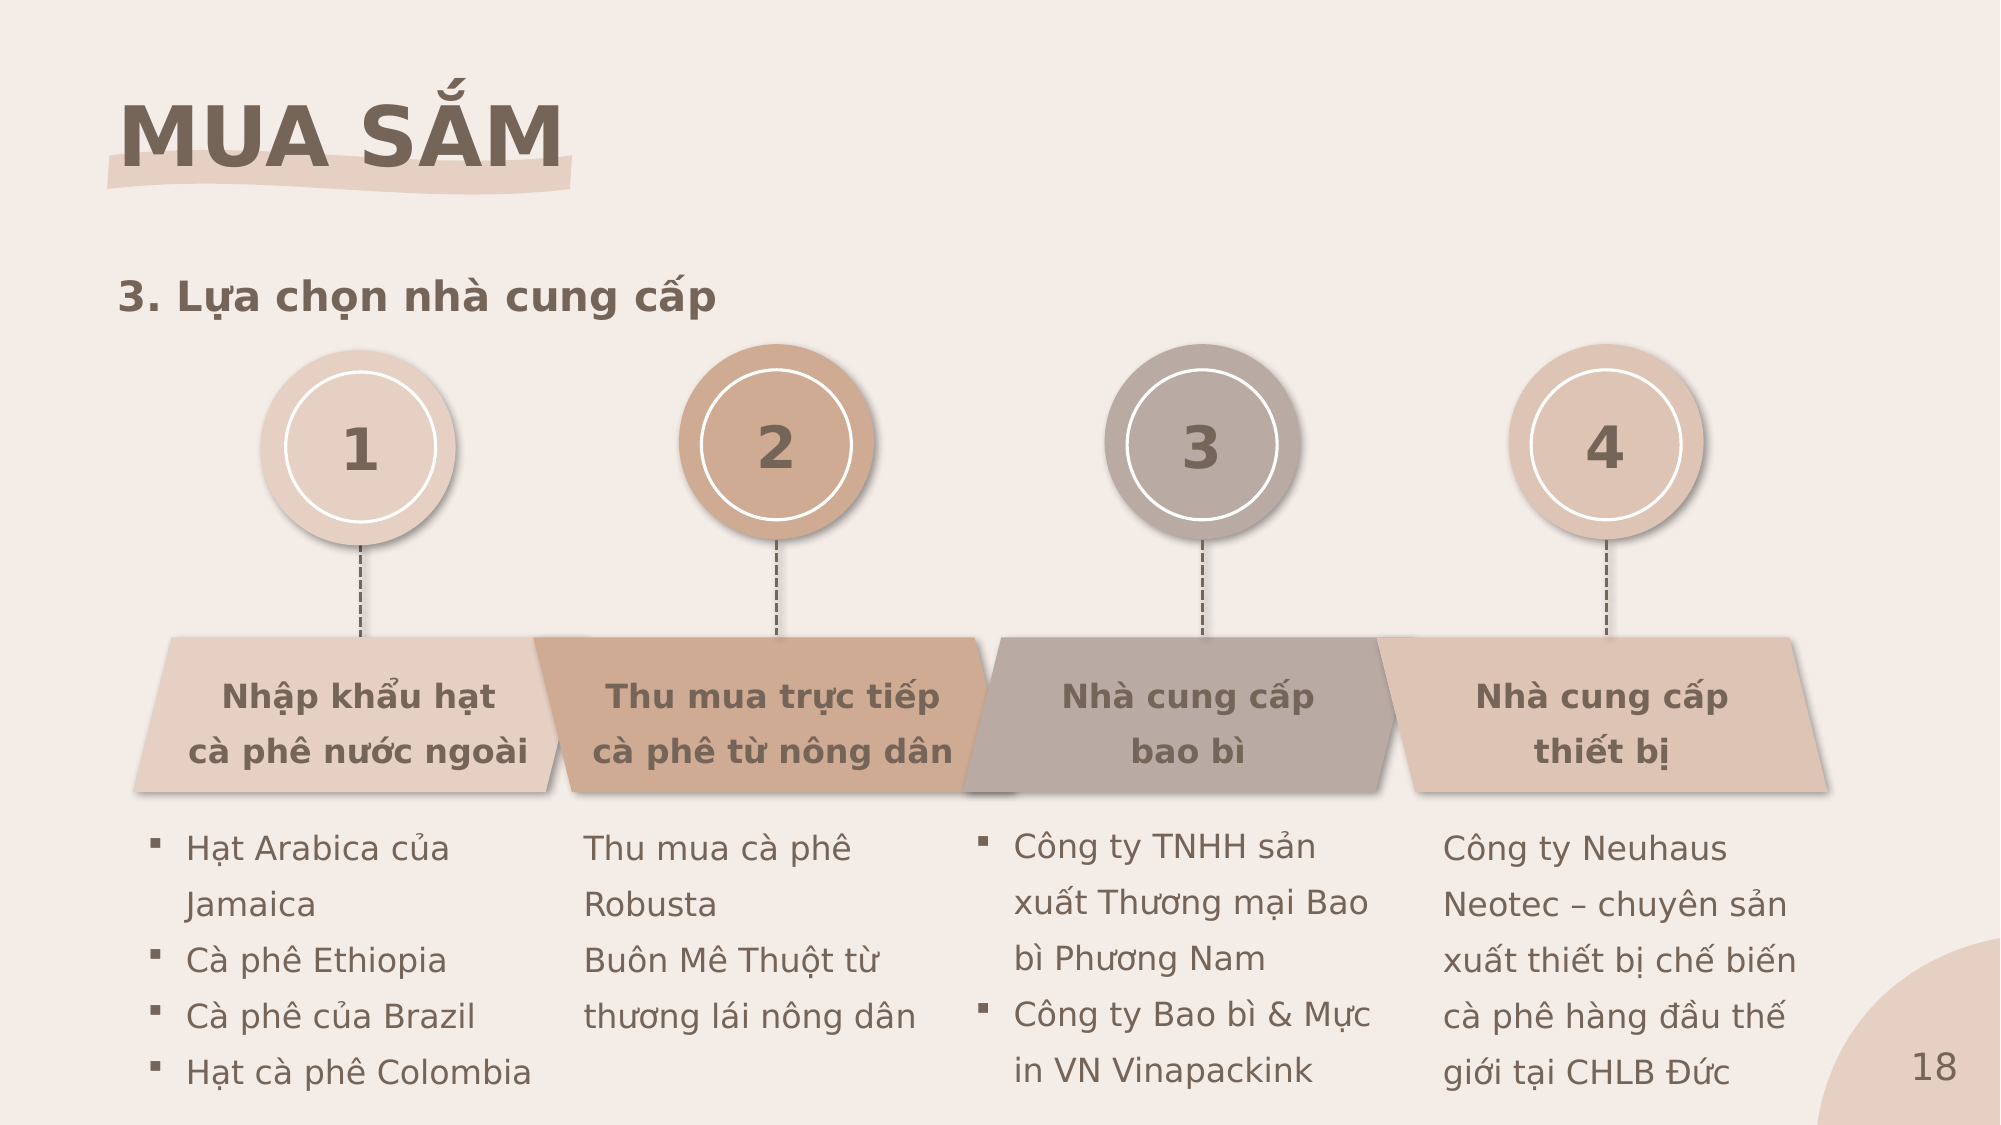

MUA SẮM

3. Lựa chọn nhà cung cấp

2

3

4

1
Nhập khẩu hạt
cà phê nước ngoài
Thu mua trực tiếp
cà phê từ nông dân
Nhà cung cấp
bao bì
Nhà cung cấp
thiết bị
Công ty TNHH sản xuất Thương mại Bao bì Phương Nam
Công ty Bao bì & Mực in VN Vinapackink
Hạt Arabica của Jamaica
Cà phê Ethiopia
Cà phê của Brazil
Hạt cà phê Colombia
Thu mua cà phê Robusta
Buôn Mê Thuột từ thương lái nông dân
Công ty Neuhaus Neotec – chuyên sản xuất thiết bị chế biến cà phê hàng đầu thế giới tại CHLB Đức
18